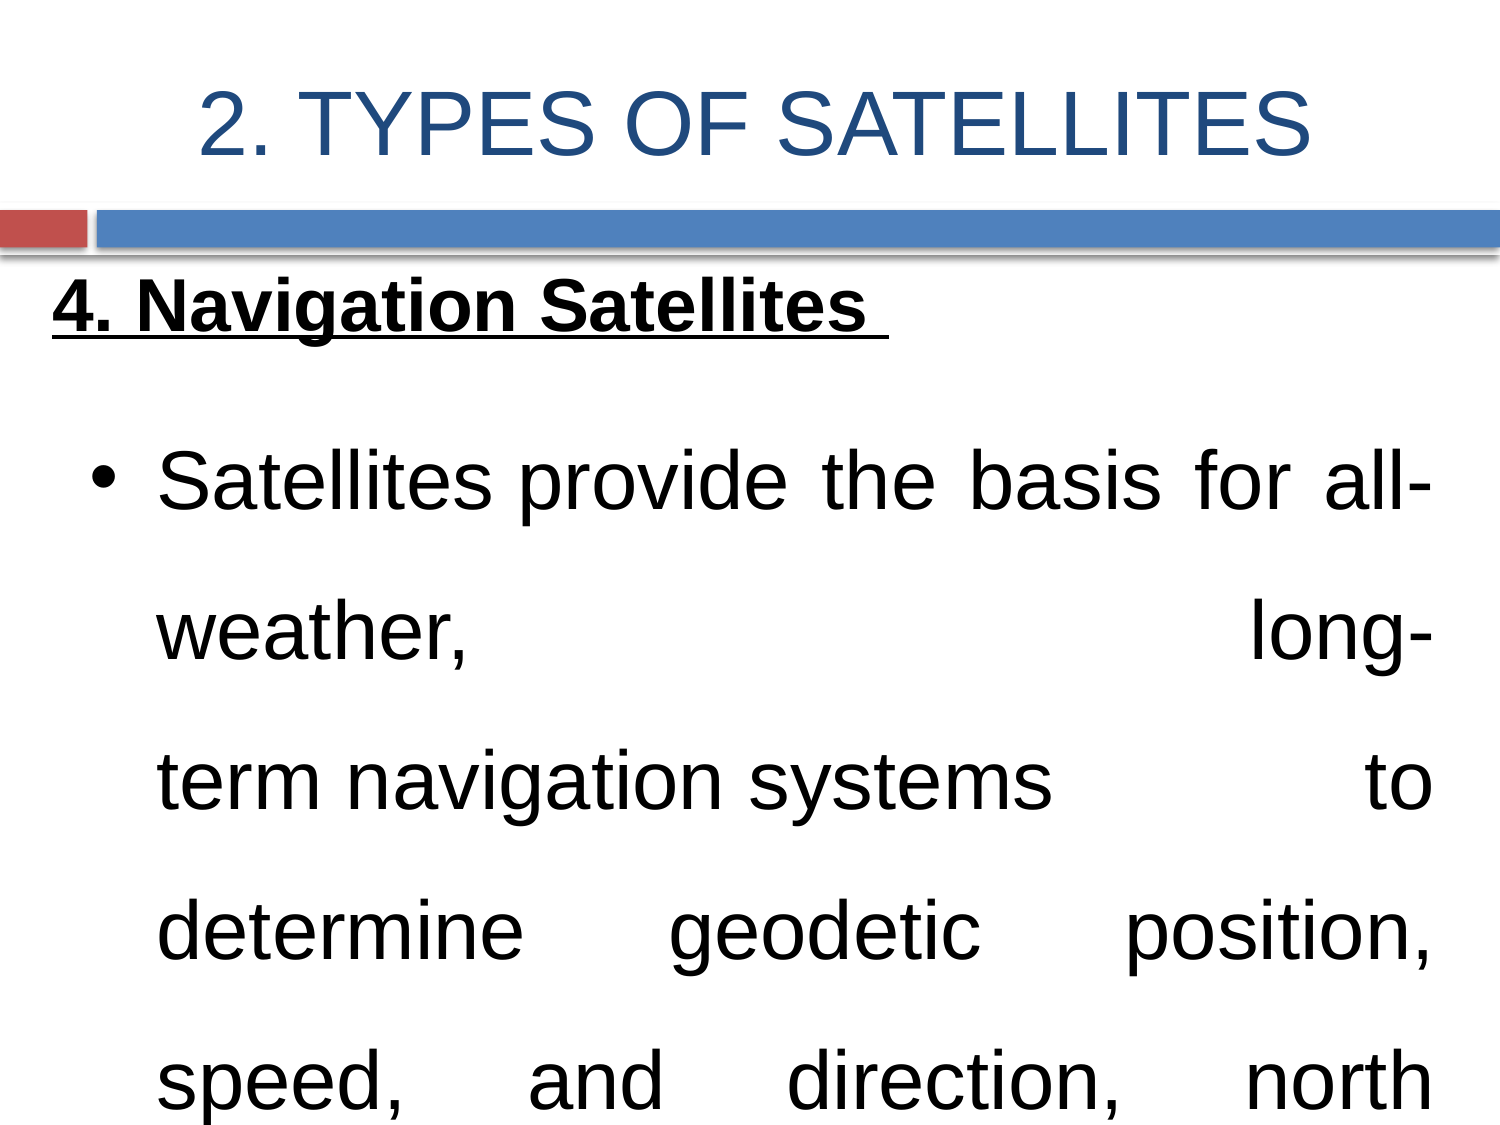

# 2. TYPES OF SATELLITES
4. Navigation Satellites
Satellites provide the basis for all-weather, long-term navigation systems to determine geodetic position, speed, and direction, north reference, and vertical reference